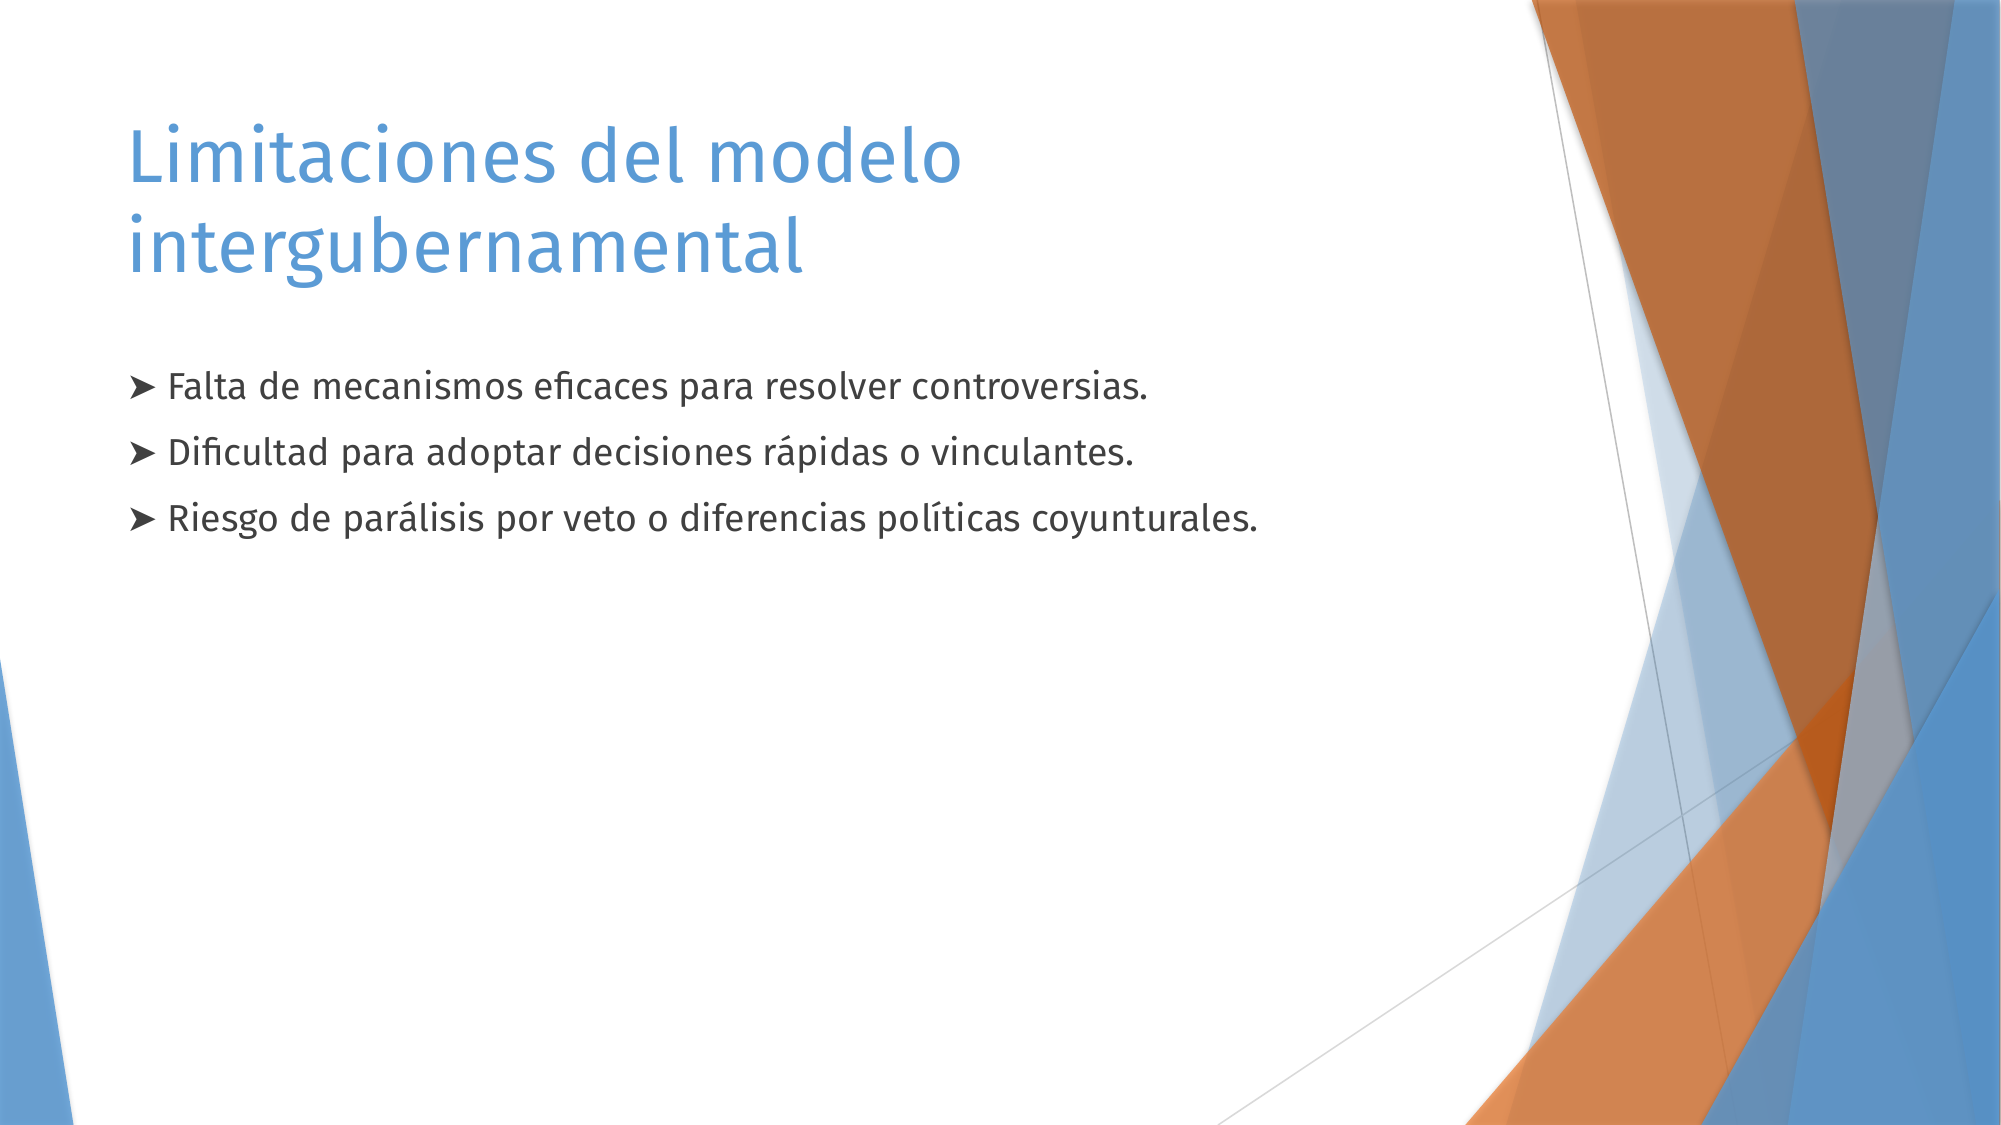

# Limitaciones del modelo intergubernamental
➤ Falta de mecanismos eficaces para resolver controversias.
➤ Dificultad para adoptar decisiones rápidas o vinculantes.
➤ Riesgo de parálisis por veto o diferencias políticas coyunturales.